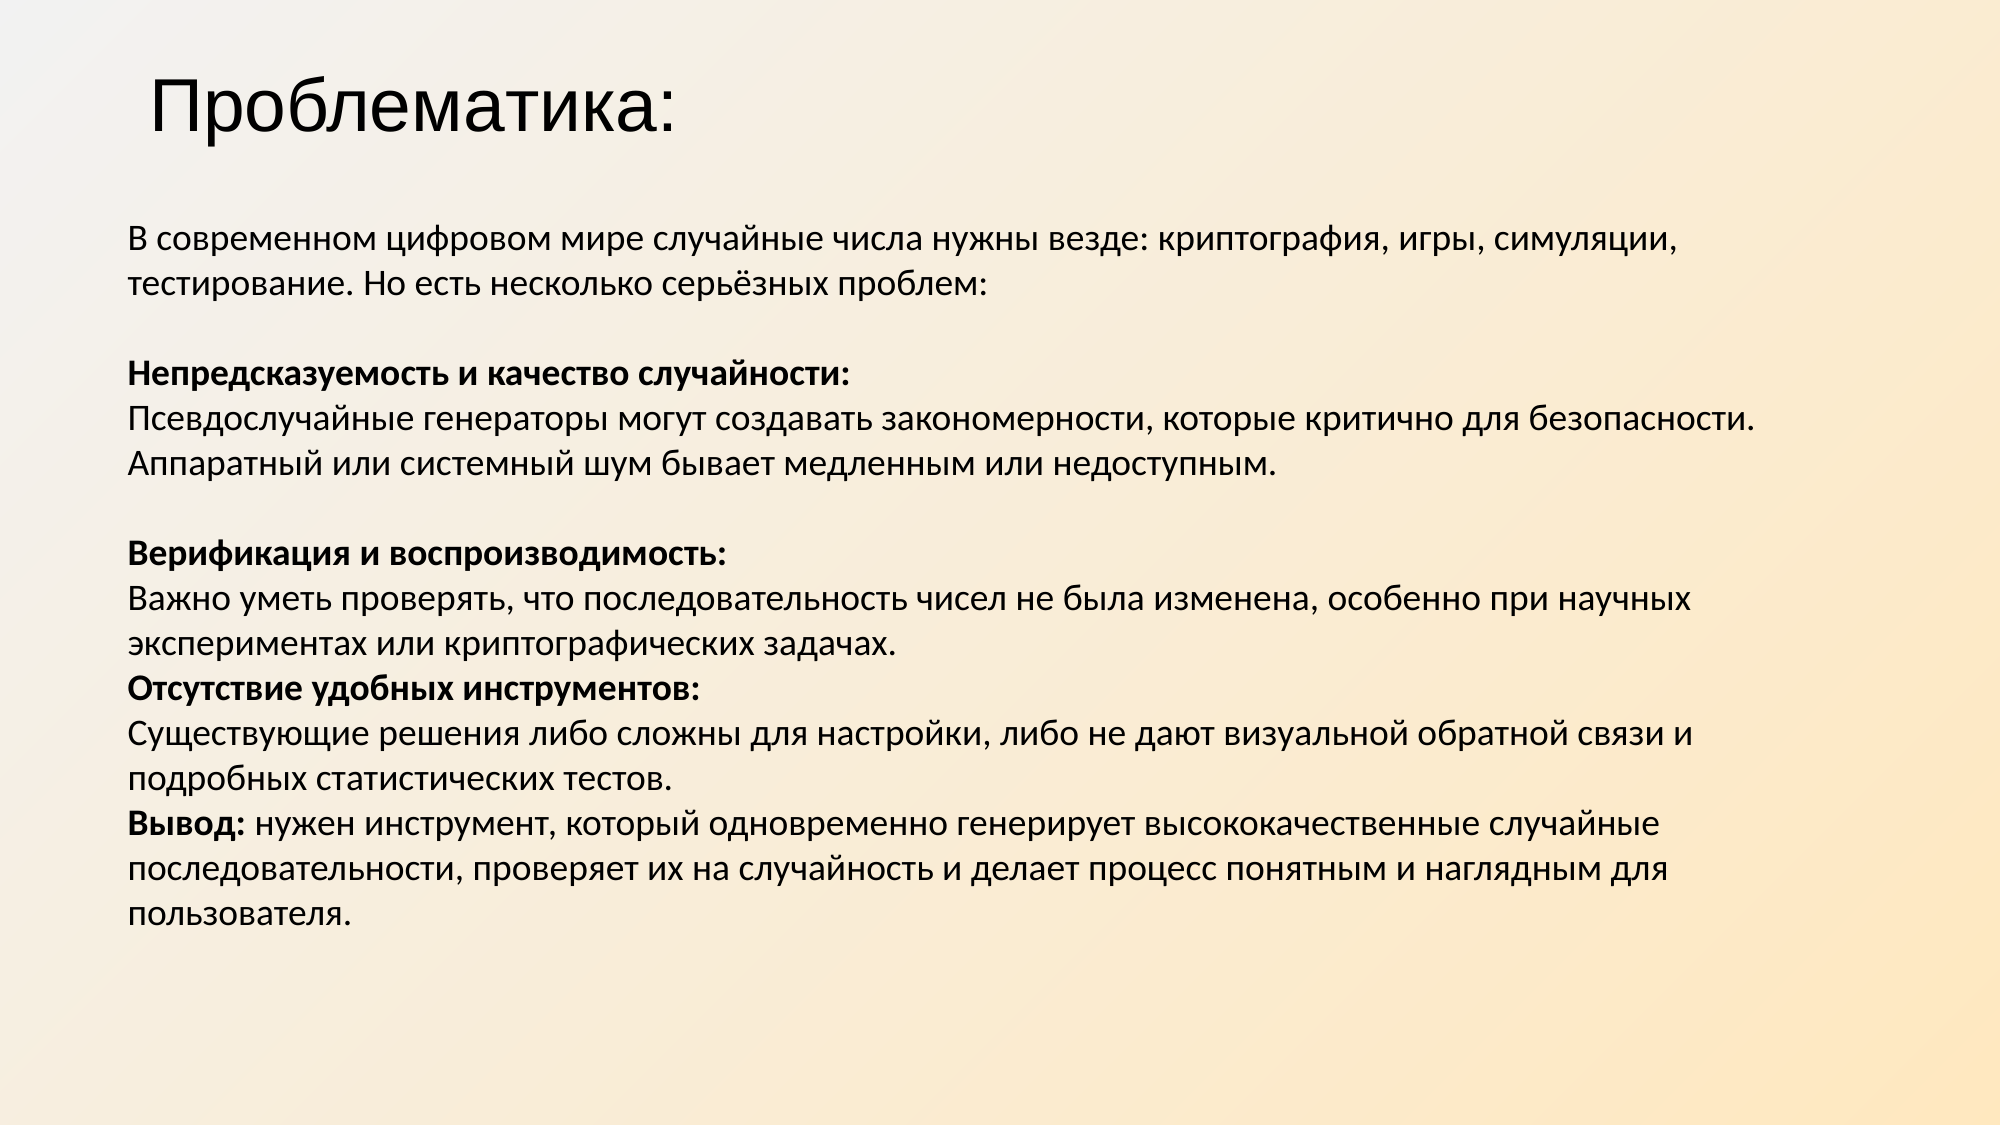

Проблематика:

В современном цифровом мире случайные числа нужны везде: криптография, игры, симуляции, тестирование. Но есть несколько серьёзных проблем:

Непредсказуемость и качество случайности:
Псевдослучайные генераторы могут создавать закономерности, которые критично для безопасности.
Аппаратный или системный шум бывает медленным или недоступным.

Верификация и воспроизводимость:
Важно уметь проверять, что последовательность чисел не была изменена, особенно при научных экспериментах или криптографических задачах.
Отсутствие удобных инструментов:
Существующие решения либо сложны для настройки, либо не дают визуальной обратной связи и подробных статистических тестов.
Вывод: нужен инструмент, который одновременно генерирует высококачественные случайные последовательности, проверяет их на случайность и делает процесс понятным и наглядным для пользователя.